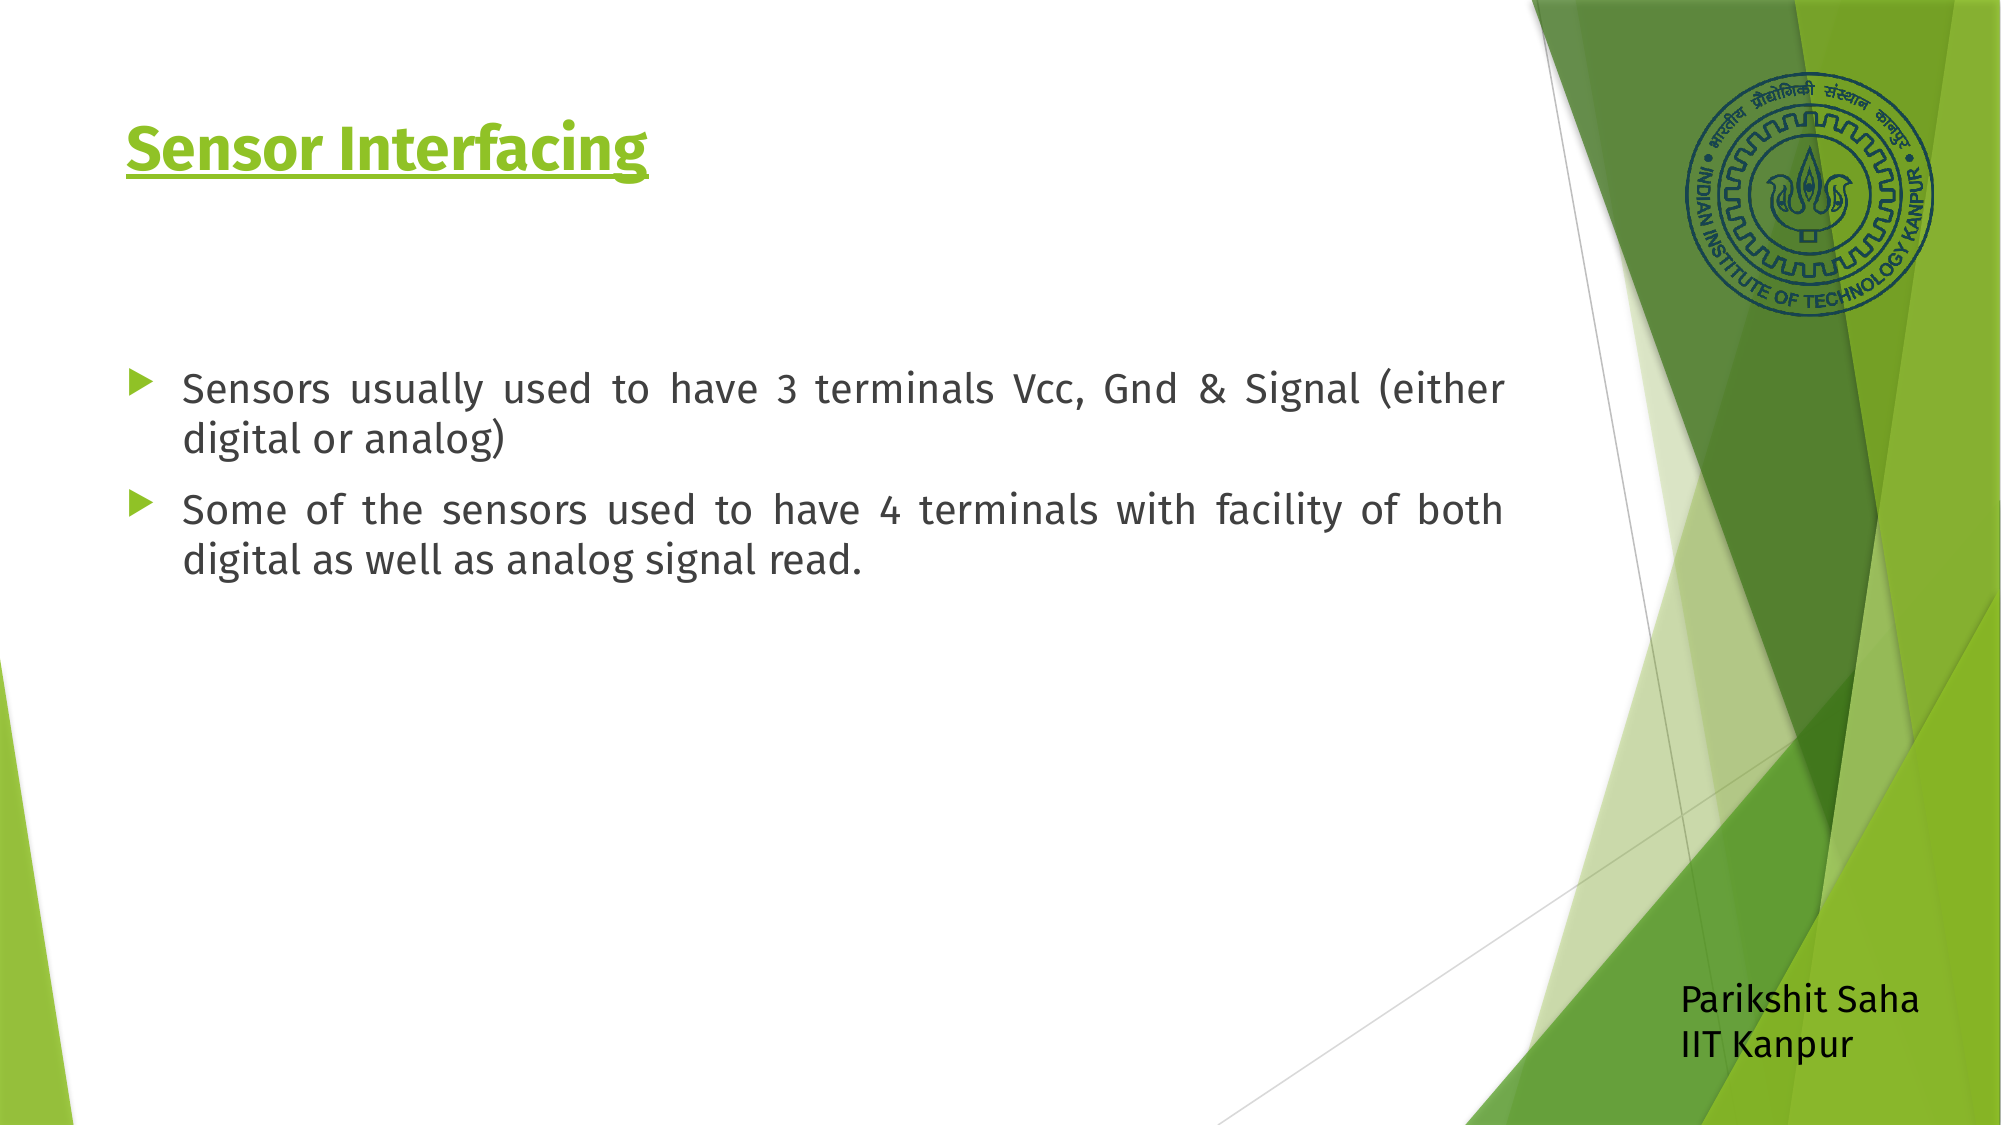

# Sensor Interfacing
Sensors usually used to have 3 terminals Vcc, Gnd & Signal (either digital or analog)
Some of the sensors used to have 4 terminals with facility of both digital as well as analog signal read.